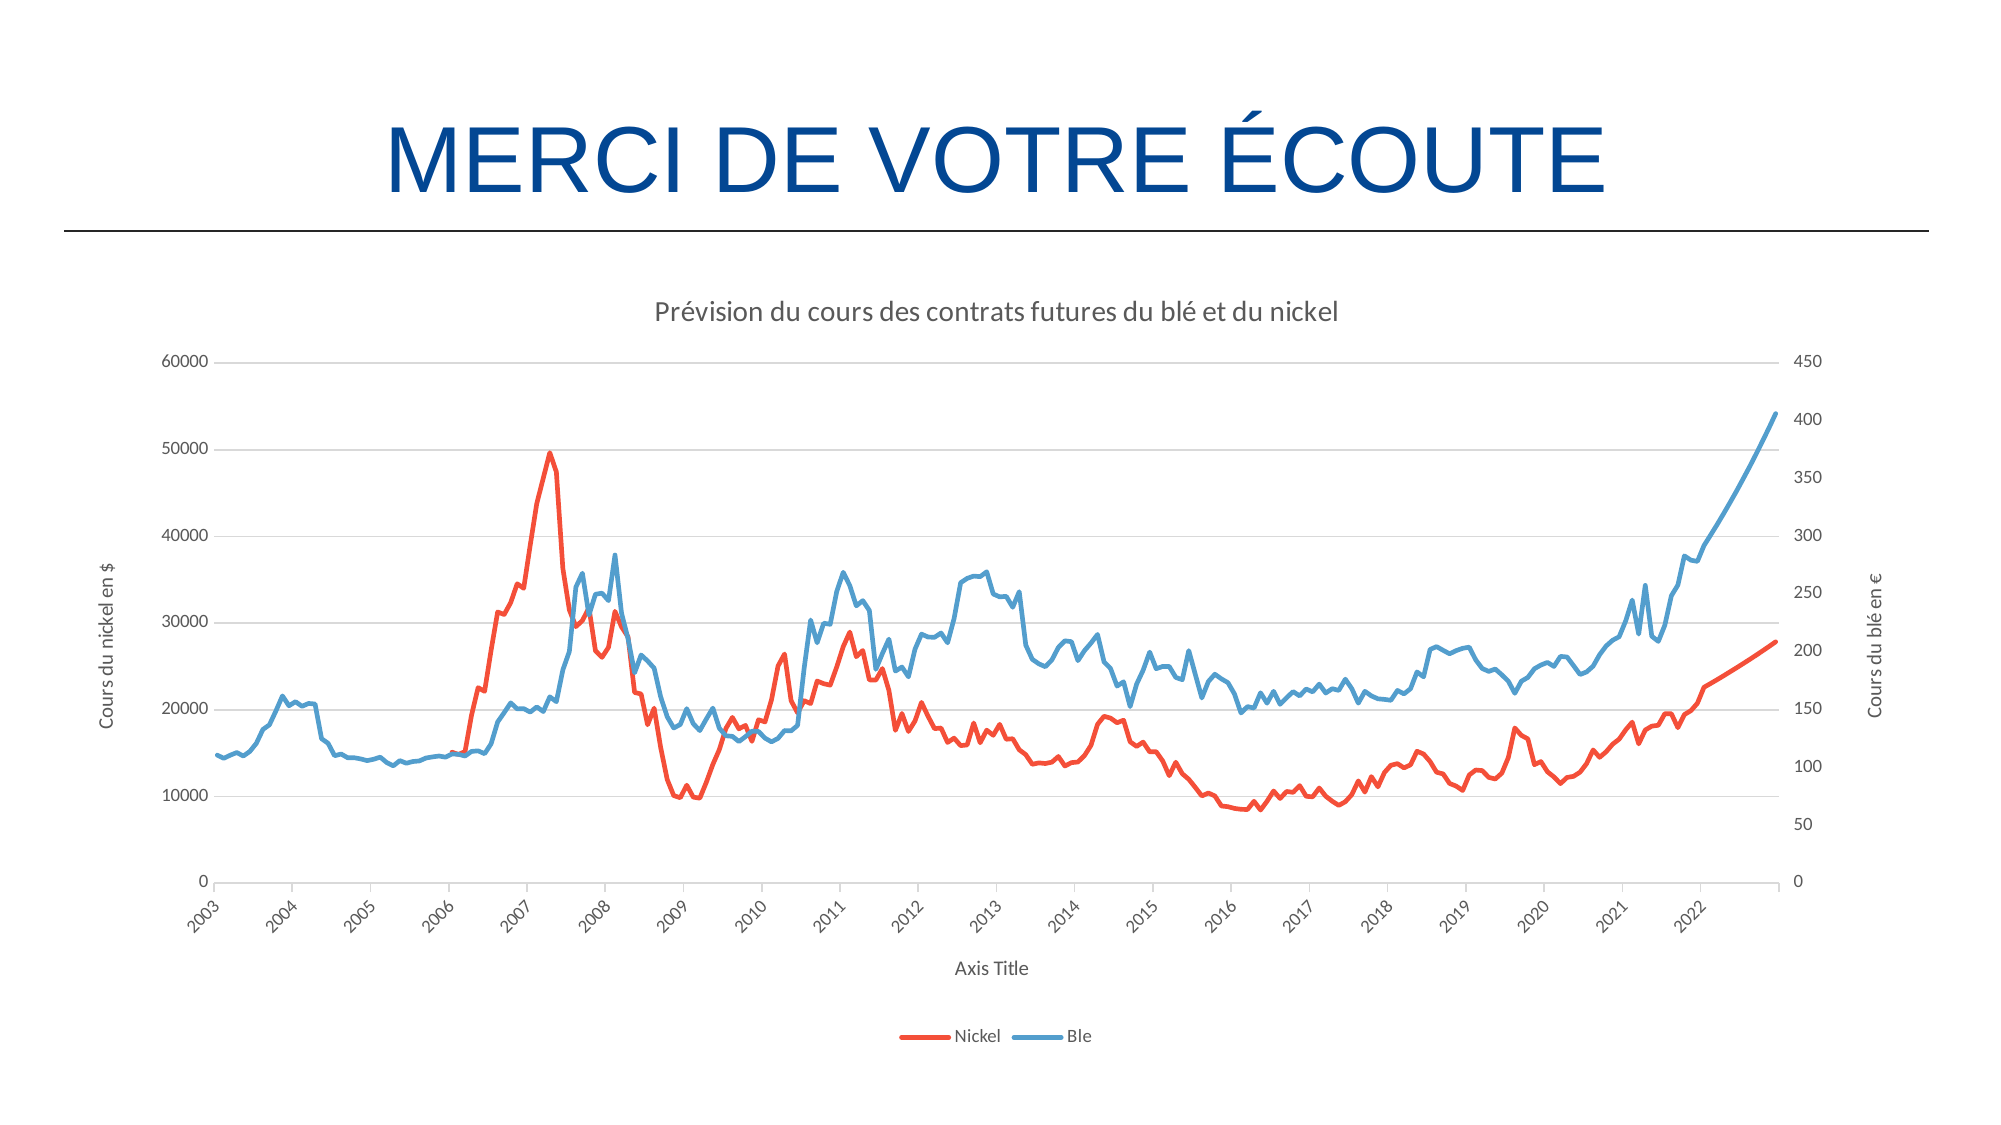

# Merci de votre écoute

### Chart: Prévision du cours des contrats futures du blé et du nickel

| Category | Nickel | Ble |
|---|---|---|
| 37622 | None | 110.75 |
| 37653 | None | 108.0 |
| 37681 | None | 110.75 |
| 37712 | None | 113.0 |
| 37742 | None | 110.0 |
| 37773 | None | 114.0 |
| 37803 | None | 121.0 |
| 37834 | None | 133.0 |
| 37865 | None | 137.0 |
| 37895 | None | 149.0 |
| 37926 | None | 162.0 |
| 37956 | None | 153.5 |
| 37987 | None | 157.0 |
| 38018 | None | 153.0 |
| 38047 | None | 155.5 |
| 38078 | None | 155.0 |
| 38108 | None | 125.0 |
| 38139 | None | 121.0 |
| 38169 | None | 110.25 |
| 38200 | None | 111.75 |
| 38231 | None | 108.5 |
| 38261 | None | 108.5 |
| 38292 | None | 107.5 |
| 38322 | None | 106.0 |
| 38353 | None | 107.25 |
| 38384 | None | 109.0 |
| 38412 | None | 104.25 |
| 38443 | None | 101.5 |
| 38473 | None | 106.0 |
| 38504 | None | 103.75 |
| 38534 | None | 105.25 |
| 38565 | None | 105.75 |
| 38596 | None | 108.25 |
| 38626 | None | 109.25 |
| 38657 | None | 110.0 |
| 38687 | None | 109.0 |
| 38718 | 15110.0 | 111.75 |
| 38749 | 14848.0 | 111.5 |
| 38777 | 15186.0 | 110.0 |
| 38808 | 19395.0 | 114.0 |
| 38838 | 22555.0 | 114.5 |
| 38869 | 22125.0 | 112.0 |
| 38899 | 26875.0 | 120.5 |
| 38930 | 31300.0 | 139.5 |
| 38961 | 31000.0 | 147.5 |
| 38991 | 32375.0 | 156.0 |
| 39022 | 34550.0 | 150.75 |
| 39052 | 34025.0 | 151.0 |
| 39083 | 39025.0 | 148.0 |
| 39114 | 43795.0 | 152.5 |
| 39142 | 46750.0 | 148.5 |
| 39173 | 49675.0 | 161.25 |
| 39203 | 47450.0 | 157.0 |
| 39234 | 36325.0 | 184.5 |
| 39264 | 31535.0 | 200.5 |
| 39295 | 29600.0 | 256.25 |
| 39326 | 30305.0 | 268.25 |
| 39356 | 31775.0 | 232.0 |
| 39387 | 26820.0 | 250.0 |
| 39417 | 26060.0 | 251.0 |
| 39448 | 27220.0 | 244.5 |
| 39479 | 31365.0 | 284.0 |
| 39508 | 29570.0 | 233.5 |
| 39539 | 28425.0 | 211.5 |
| 39569 | 21998.0 | 182.0 |
| 39600 | 21825.0 | 197.5 |
| 39630 | 18270.0 | 192.25 |
| 39661 | 20195.0 | 186.0 |
| 39692 | 15660.0 | 161.25 |
| 39722 | 11962.0 | 144.0 |
| 39753 | 10111.0 | 134.25 |
| 39783 | 9850.0 | 137.25 |
| 39814 | 11300.0 | 151.0 |
| 39845 | 9925.0 | 138.0 |
| 39873 | 9800.0 | 132.0 |
| 39904 | 11630.0 | 142.0 |
| 39934 | 13700.0 | 151.5 |
| 39965 | 15411.0 | 134.0 |
| 39995 | 17850.0 | 127.5 |
| 40026 | 19120.0 | 127.0 |
| 40057 | 17800.0 | 122.5 |
| 40087 | 18200.0 | 126.75 |
| 40118 | 16355.0 | 131.5 |
| 40148 | 18848.0 | 131.25 |
| 40179 | 18600.0 | 125.5 |
| 40210 | 21156.0 | 122.25 |
| 40238 | 25050.0 | 125.25 |
| 40269 | 26450.0 | 132.0 |
| 40299 | 21050.0 | 131.75 |
| 40330 | 19650.0 | 136.5 |
| 40360 | 21050.0 | 186.0 |
| 40391 | 20715.0 | 227.75 |
| 40422 | 23320.0 | 208.0 |
| 40452 | 23010.0 | 225.0 |
| 40483 | 22845.0 | 224.0 |
| 40513 | 24950.0 | 252.5 |
| 40544 | 27300.0 | 269.0 |
| 40575 | 28975.0 | 257.5 |
| 40603 | 26135.0 | 240.0 |
| 40634 | 26850.0 | 244.5 |
| 40664 | 23450.0 | 236.0 |
| 40695 | 23425.0 | 185.0 |
| 40725 | 24756.0 | 198.75 |
| 40756 | 22245.0 | 211.25 |
| 40787 | 17625.0 | 183.5 |
| 40817 | 19575.0 | 187.0 |
| 40848 | 17500.0 | 178.5 |
| 40878 | 18710.0 | 202.5 |
| 40909 | 20855.0 | 215.5 |
| 40940 | 19255.0 | 213.0 |
| 40969 | 17825.0 | 212.75 |
| 41000 | 17895.0 | 216.5 |
| 41030 | 16230.0 | 208.0 |
| 41061 | 16730.0 | 229.0 |
| 41091 | 15865.0 | 260.0 |
| 41122 | 15950.0 | 263.75 |
| 41153 | 18475.0 | 265.75 |
| 41183 | 16195.0 | 265.25 |
| 41214 | 17650.0 | 269.5 |
| 41244 | 17060.0 | 250.25 |
| 41275 | 18325.0 | 247.75 |
| 41306 | 16600.0 | 248.25 |
| 41334 | 16660.0 | 238.75 |
| 41365 | 15390.0 | 252.25 |
| 41395 | 14825.0 | 206.0 |
| 41426 | 13710.0 | 193.75 |
| 41456 | 13875.0 | 189.75 |
| 41487 | 13800.0 | 187.25 |
| 41518 | 13955.0 | 193.25 |
| 41548 | 14615.0 | 204.0 |
| 41579 | 13515.0 | 209.75 |
| 41609 | 13900.0 | 209.0 |
| 41640 | 13980.0 | 192.5 |
| 41671 | 14720.0 | 201.25 |
| 41699 | 15900.0 | 207.75 |
| 41730 | 18325.0 | 215.25 |
| 41760 | 19250.0 | 191.5 |
| 41791 | 19040.0 | 185.75 |
| 41821 | 18505.0 | 170.5 |
| 41852 | 18800.0 | 174.25 |
| 41883 | 16310.0 | 152.75 |
| 41913 | 15780.0 | 172.25 |
| 41944 | 16275.0 | 184.25 |
| 41974 | 15150.0 | 200.0 |
| 42005 | 15165.0 | 185.5 |
| 42036 | 14095.0 | 187.5 |
| 42064 | 12395.0 | 187.5 |
| 42095 | 13950.0 | 178.0 |
| 42125 | 12620.0 | 176.0 |
| 42156 | 11980.0 | 201.25 |
| 42186 | 11040.0 | 180.5 |
| 42217 | 10060.0 | 160.25 |
| 42248 | 10400.0 | 174.5 |
| 42278 | 10060.0 | 180.75 |
| 42309 | 8900.0 | 176.75 |
| 42339 | 8820.0 | 173.5 |
| 42370 | 8620.0 | 163.75 |
| 42401 | 8520.0 | 147.25 |
| 42430 | 8490.0 | 152.75 |
| 42461 | 9445.0 | 151.5 |
| 42491 | 8435.0 | 164.75 |
| 42522 | 9445.0 | 155.75 |
| 42552 | 10630.0 | 166.0 |
| 42583 | 9765.0 | 154.75 |
| 42614 | 10575.0 | 160.5 |
| 42644 | 10475.0 | 165.75 |
| 42675 | 11250.0 | 162.0 |
| 42705 | 10020.0 | 168.0 |
| 42736 | 9955.0 | 165.5 |
| 42767 | 10980.0 | 172.25 |
| 42795 | 10025.0 | 164.5 |
| 42826 | 9450.0 | 168.25 |
| 42856 | 8970.0 | 166.75 |
| 42887 | 9390.0 | 176.5 |
| 42917 | 10215.0 | 168.25 |
| 42948 | 11800.0 | 155.75 |
| 42979 | 10500.0 | 166.0 |
| 43009 | 12295.0 | 162.0 |
| 43040 | 11110.0 | 159.5 |
| 43070 | 12760.0 | 159.0 |
| 43101 | 13600.0 | 158.25 |
| 43132 | 13790.0 | 166.75 |
| 43160 | 13300.0 | 163.75 |
| 43191 | 13650.0 | 168.25 |
| 43221 | 15220.0 | 182.75 |
| 43252 | 14900.0 | 178.5 |
| 43282 | 14030.0 | 202.25 |
| 43313 | 12800.0 | 204.75 |
| 43344 | 12600.0 | 201.5 |
| 43374 | 11500.0 | 198.5 |
| 43405 | 11200.0 | 201.25 |
| 43435 | 10690.0 | 203.25 |
| 43466 | 12480.0 | 204.25 |
| 43497 | 13050.0 | 193.25 |
| 43525 | 12984.0 | 185.75 |
| 43556 | 12201.0 | 183.25 |
| 43586 | 12017.0 | 185.25 |
| 43617 | 12690.0 | 180.25 |
| 43647 | 14490.0 | 174.75 |
| 43678 | 17900.0 | 164.25 |
| 43709 | 17050.0 | 174.75 |
| 43739 | 16645.0 | 178.0 |
| 43770 | 13670.0 | 185.5 |
| 43800 | 14025.0 | 188.75 |
| 43831 | 12850.0 | 191.0 |
| 43862 | 12255.0 | 187.5 |
| 43891 | 11484.0 | 196.25 |
| 43922 | 12192.0 | 195.75 |
| 43952 | 12324.0 | 188.25 |
| 43983 | 12805.0 | 180.5 |
| 44013 | 13786.0 | 182.75 |
| 44044 | 15367.0 | 187.75 |
| 44075 | 14517.0 | 197.75 |
| 44105 | 15156.0 | 205.25 |
| 44136 | 16033.0 | 210.25 |
| 44166 | 16613.0 | 213.25 |
| 44197 | 17691.0 | 227.0 |
| 44228 | 18577.0 | 245.0 |
| 44256 | 16068.0 | 215.5 |
| 44287 | 17674.0 | 257.75 |
| 44317 | 18113.0 | 213.75 |
| 44348 | 18214.0 | 209.25 |
| 44378 | 19552.0 | 223.25 |
| 44409 | 19547.0 | 248.75 |
| 44440 | 17936.0 | 258.0 |
| 44470 | 19448.0 | 283.25 |
| 44501 | 19897.0 | 279.5 |
| 44531 | 20757.0 | 278.5 |
| 44562 | 22595.97 | 292.14 |
| 44593 | 23029.39 | 301.04 |
| 44621 | 23471.11 | 310.2 |
| 44652 | 23921.31 | 319.65 |
| 44682 | 24380.15 | 329.38 |
| 44713 | 24847.78 | 339.41 |
| 44743 | 25324.39 | 349.75 |
| 44774 | 25810.14 | 360.4 |
| 44805 | 26305.2 | 371.37 |
| 44835 | 26809.76 | 382.68 |
| 44866 | 27324.0 | 394.33 |
| 44896 | 27848.1 | 406.34 |